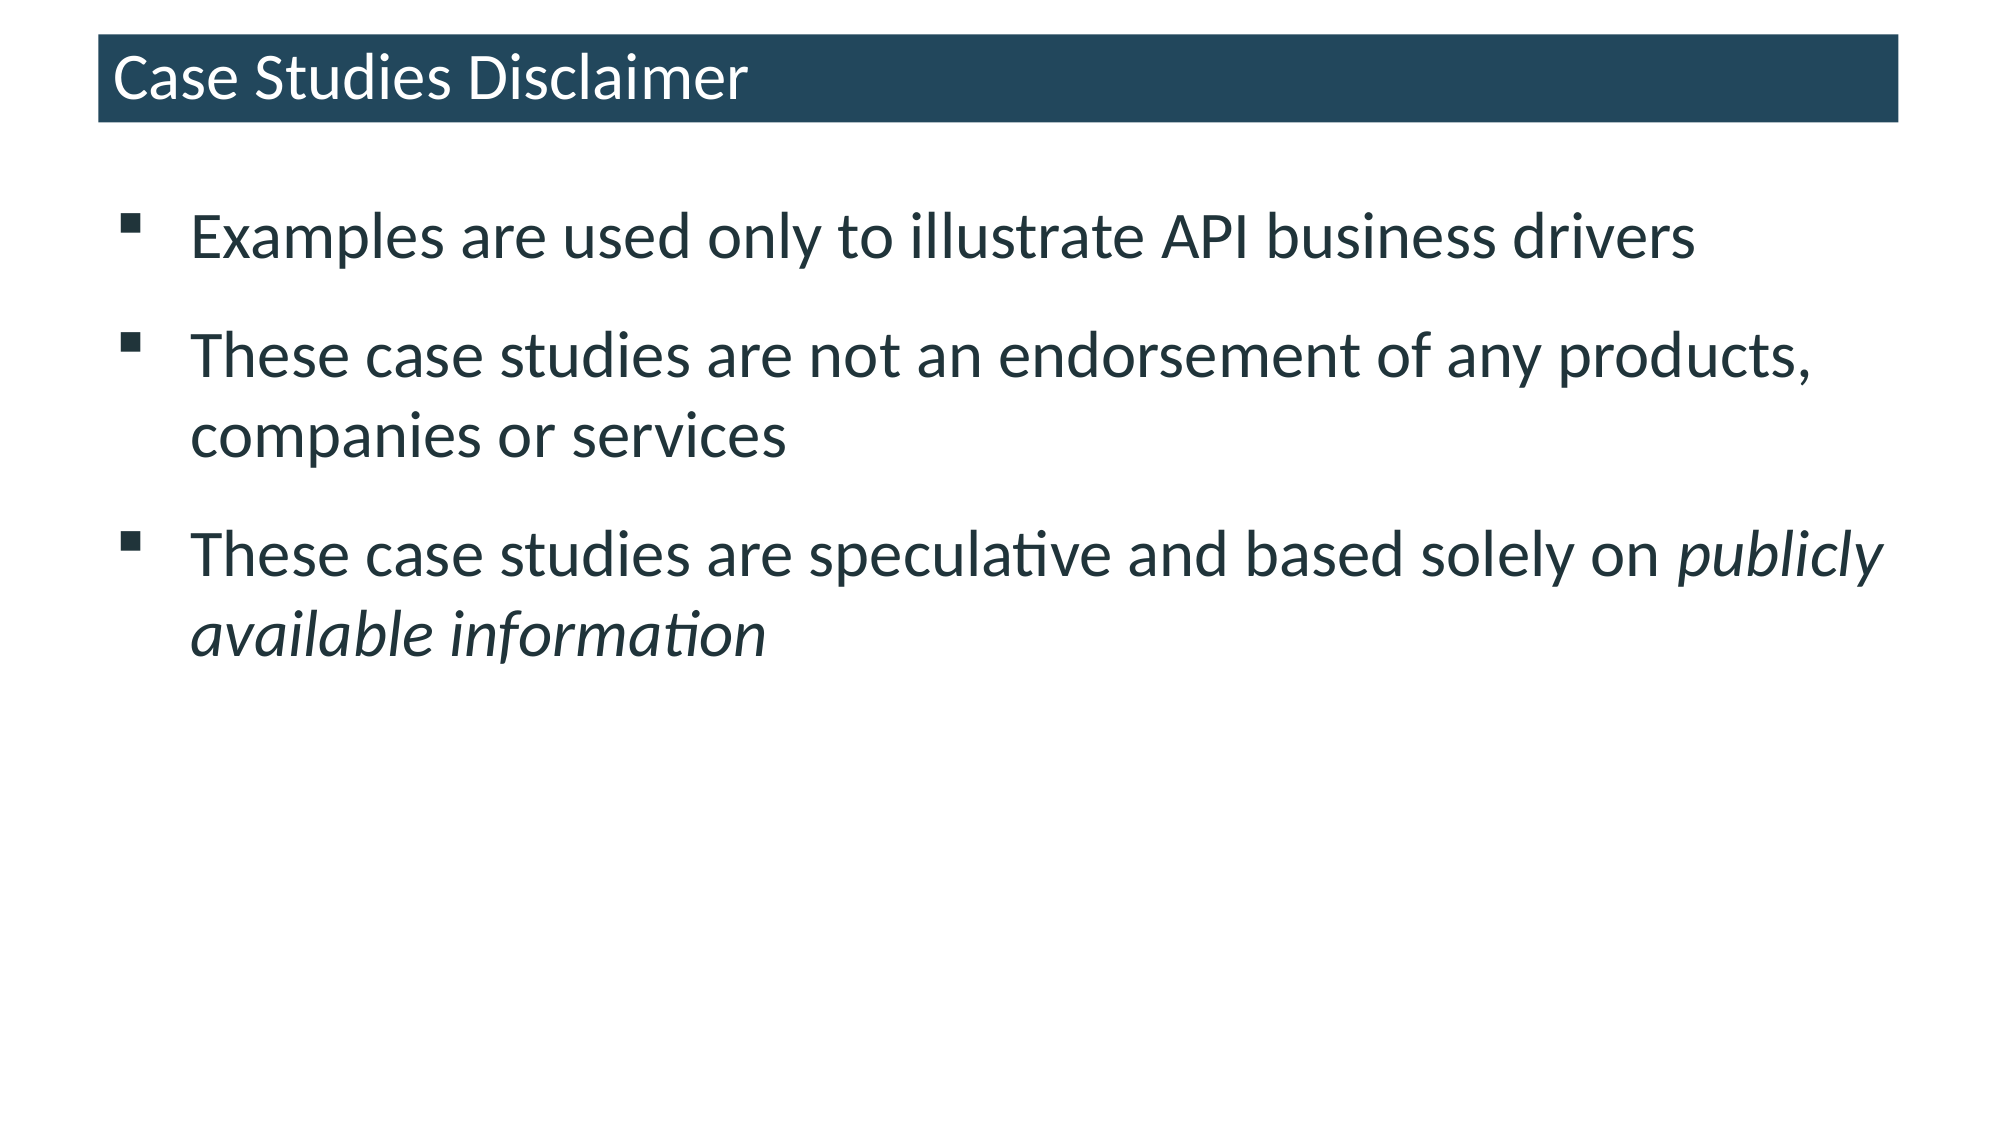

# Case Studies Disclaimer
Examples are used only to illustrate API business drivers
These case studies are not an endorsement of any products, companies or services
These case studies are speculative and based solely on publicly available information